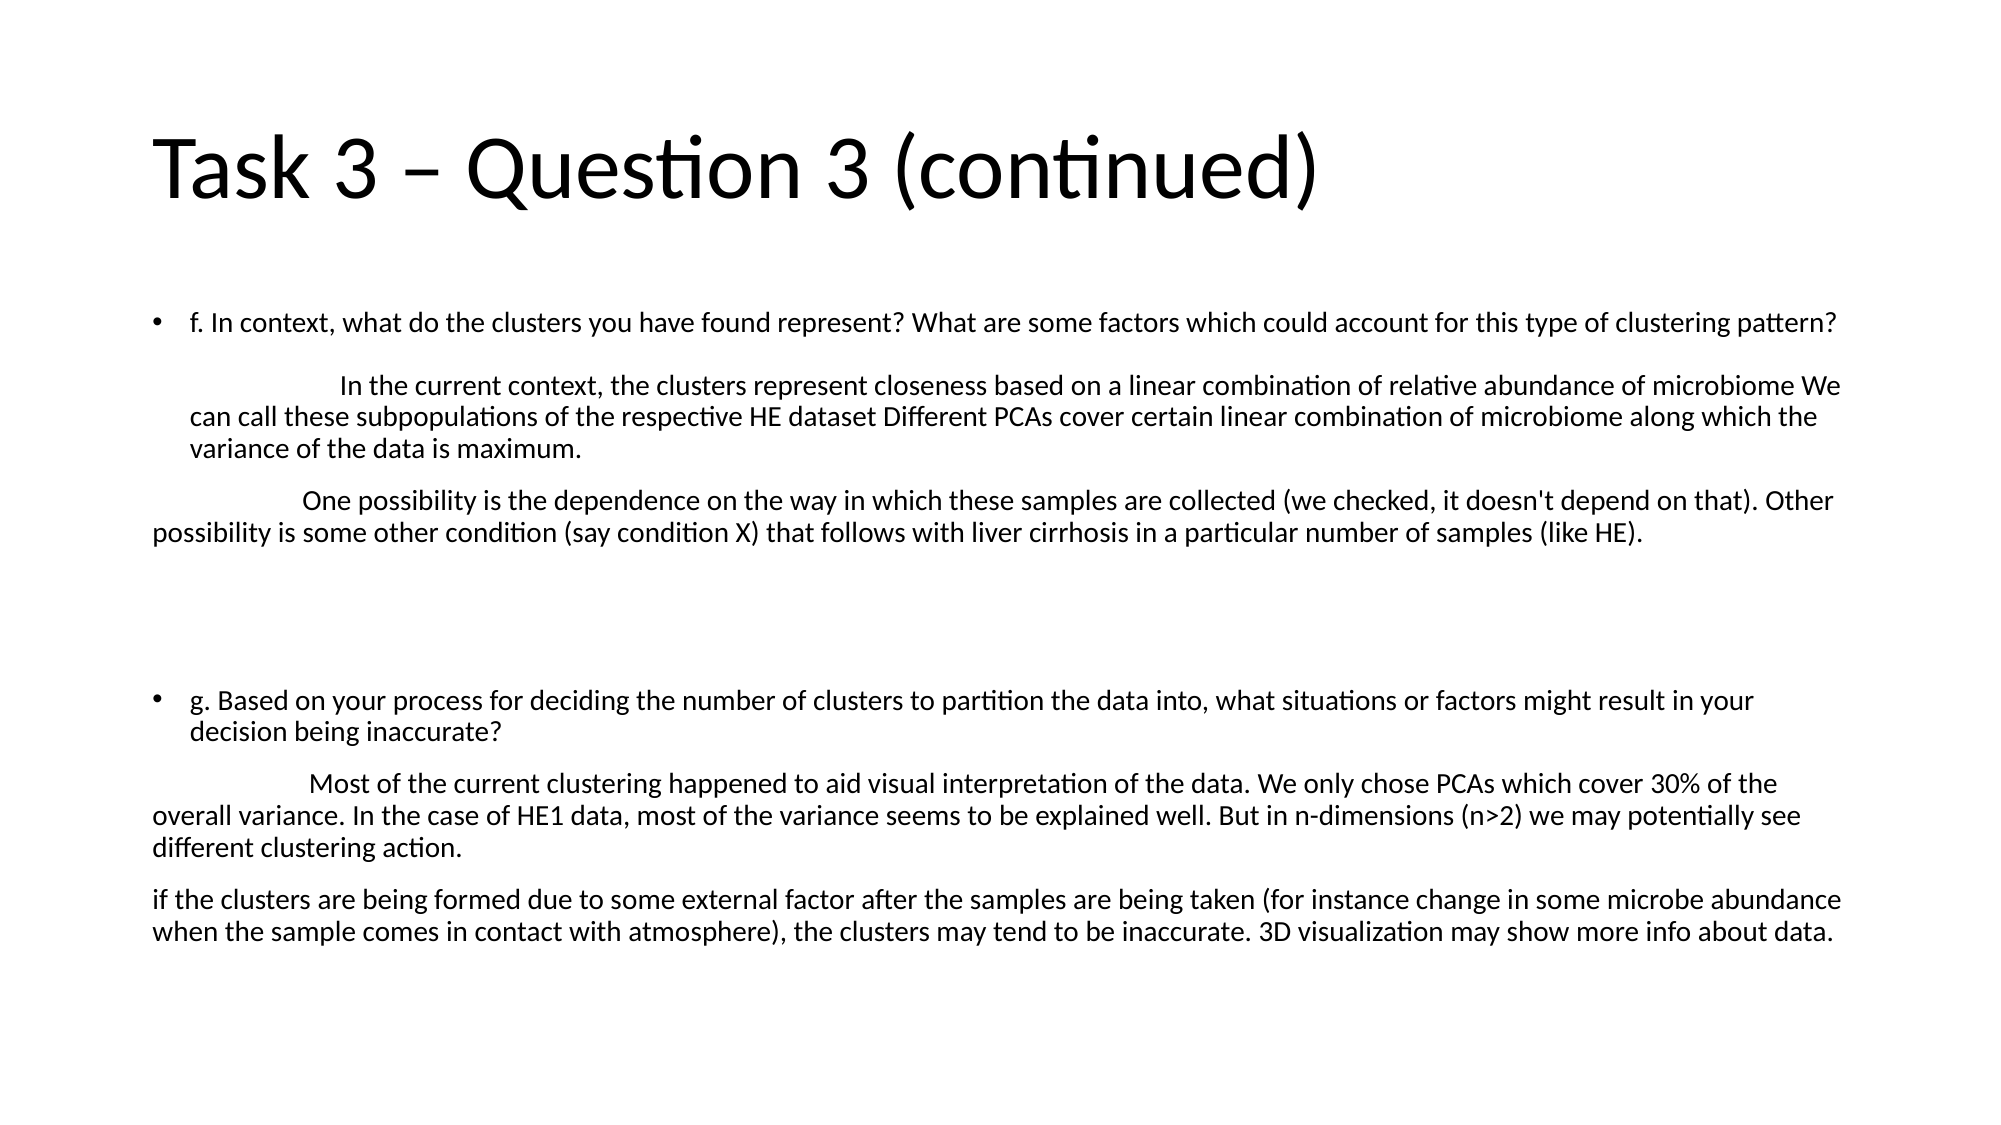

# Task 3 – Question 3 (continued)
f. In context, what do the clusters you have found represent? What are some factors which could account for this type of clustering pattern?
	In the current context, the clusters represent closeness based on a linear combination of relative abundance of microbiome We can call these subpopulations of the respective HE dataset Different PCAs cover certain linear combination of microbiome along which the variance of the data is maximum.
 	One possibility is the dependence on the way in which these samples are collected (we checked, it doesn't depend on that). Other possibility is some other condition (say condition X) that follows with liver cirrhosis in a particular number of samples (like HE).

g. Based on your process for deciding the number of clusters to partition the data into, what situations or factors might result in your decision being inaccurate?
	 Most of the current clustering happened to aid visual interpretation of the data. We only chose PCAs which cover 30% of the overall variance. In the case of HE1 data, most of the variance seems to be explained well. But in n-dimensions (n>2) we may potentially see different clustering action.
if the clusters are being formed due to some external factor after the samples are being taken (for instance change in some microbe abundance when the sample comes in contact with atmosphere), the clusters may tend to be inaccurate. 3D visualization may show more info about data.